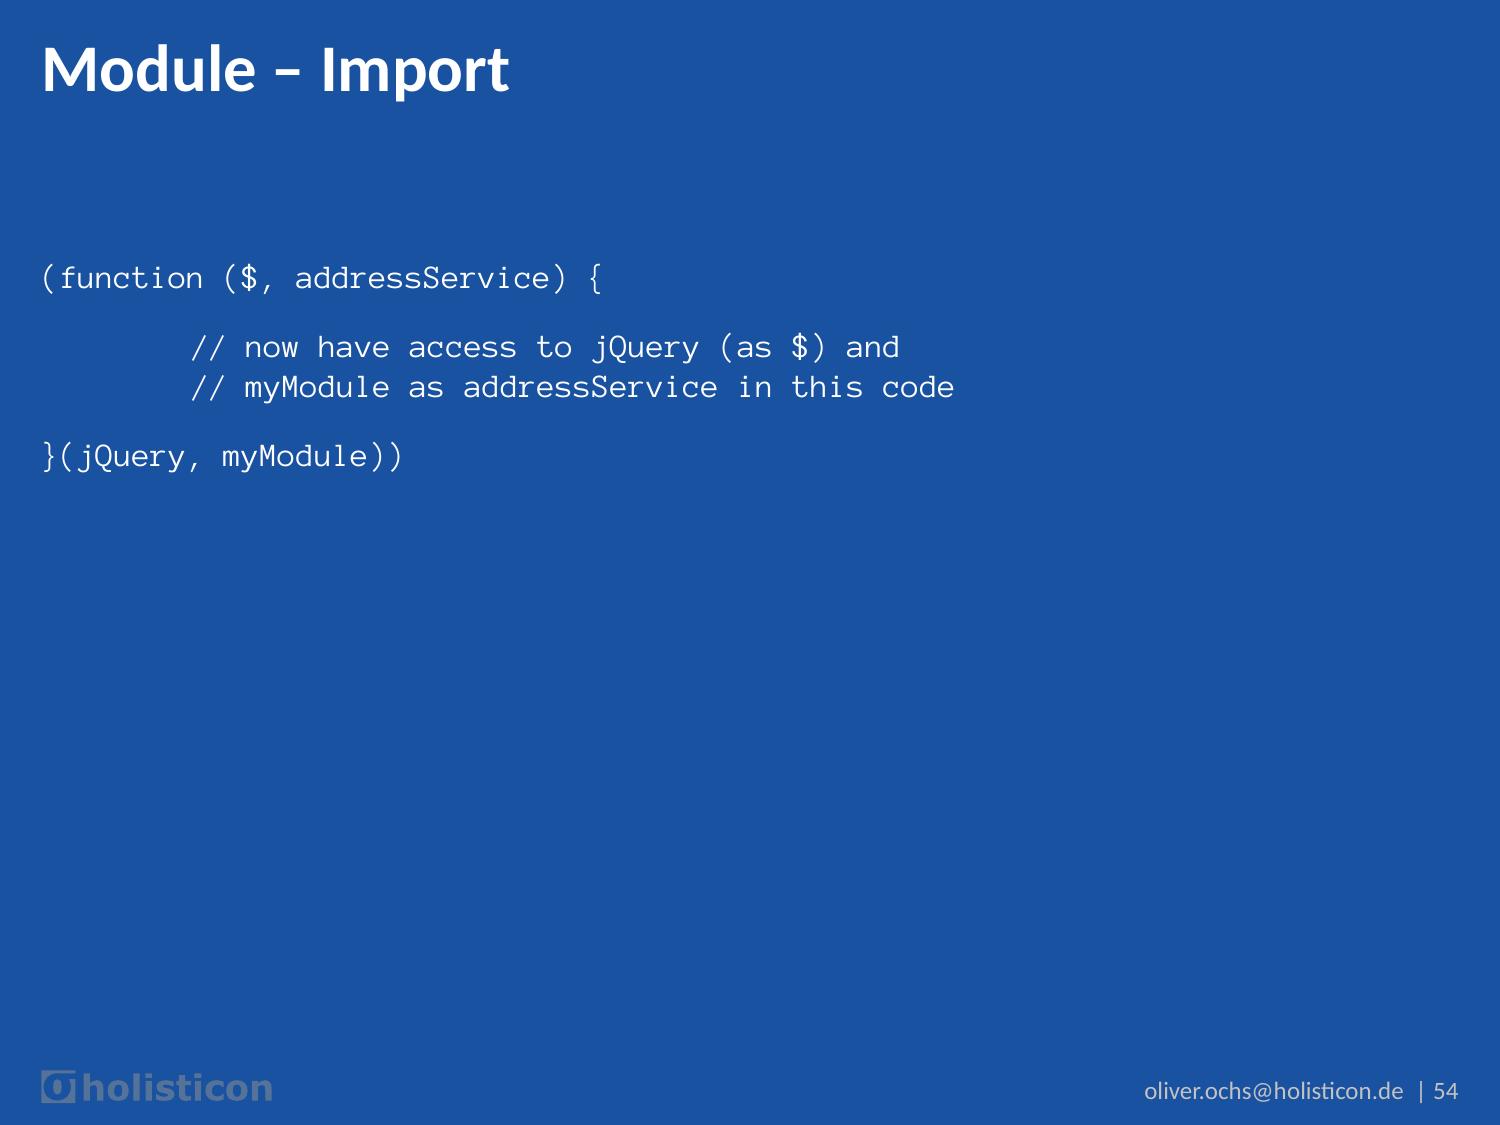

# Module – Import
(function ($, addressService) {
	// now have access to jQuery (as $) and
	// myModule as addressService in this code
}(jQuery, myModule))